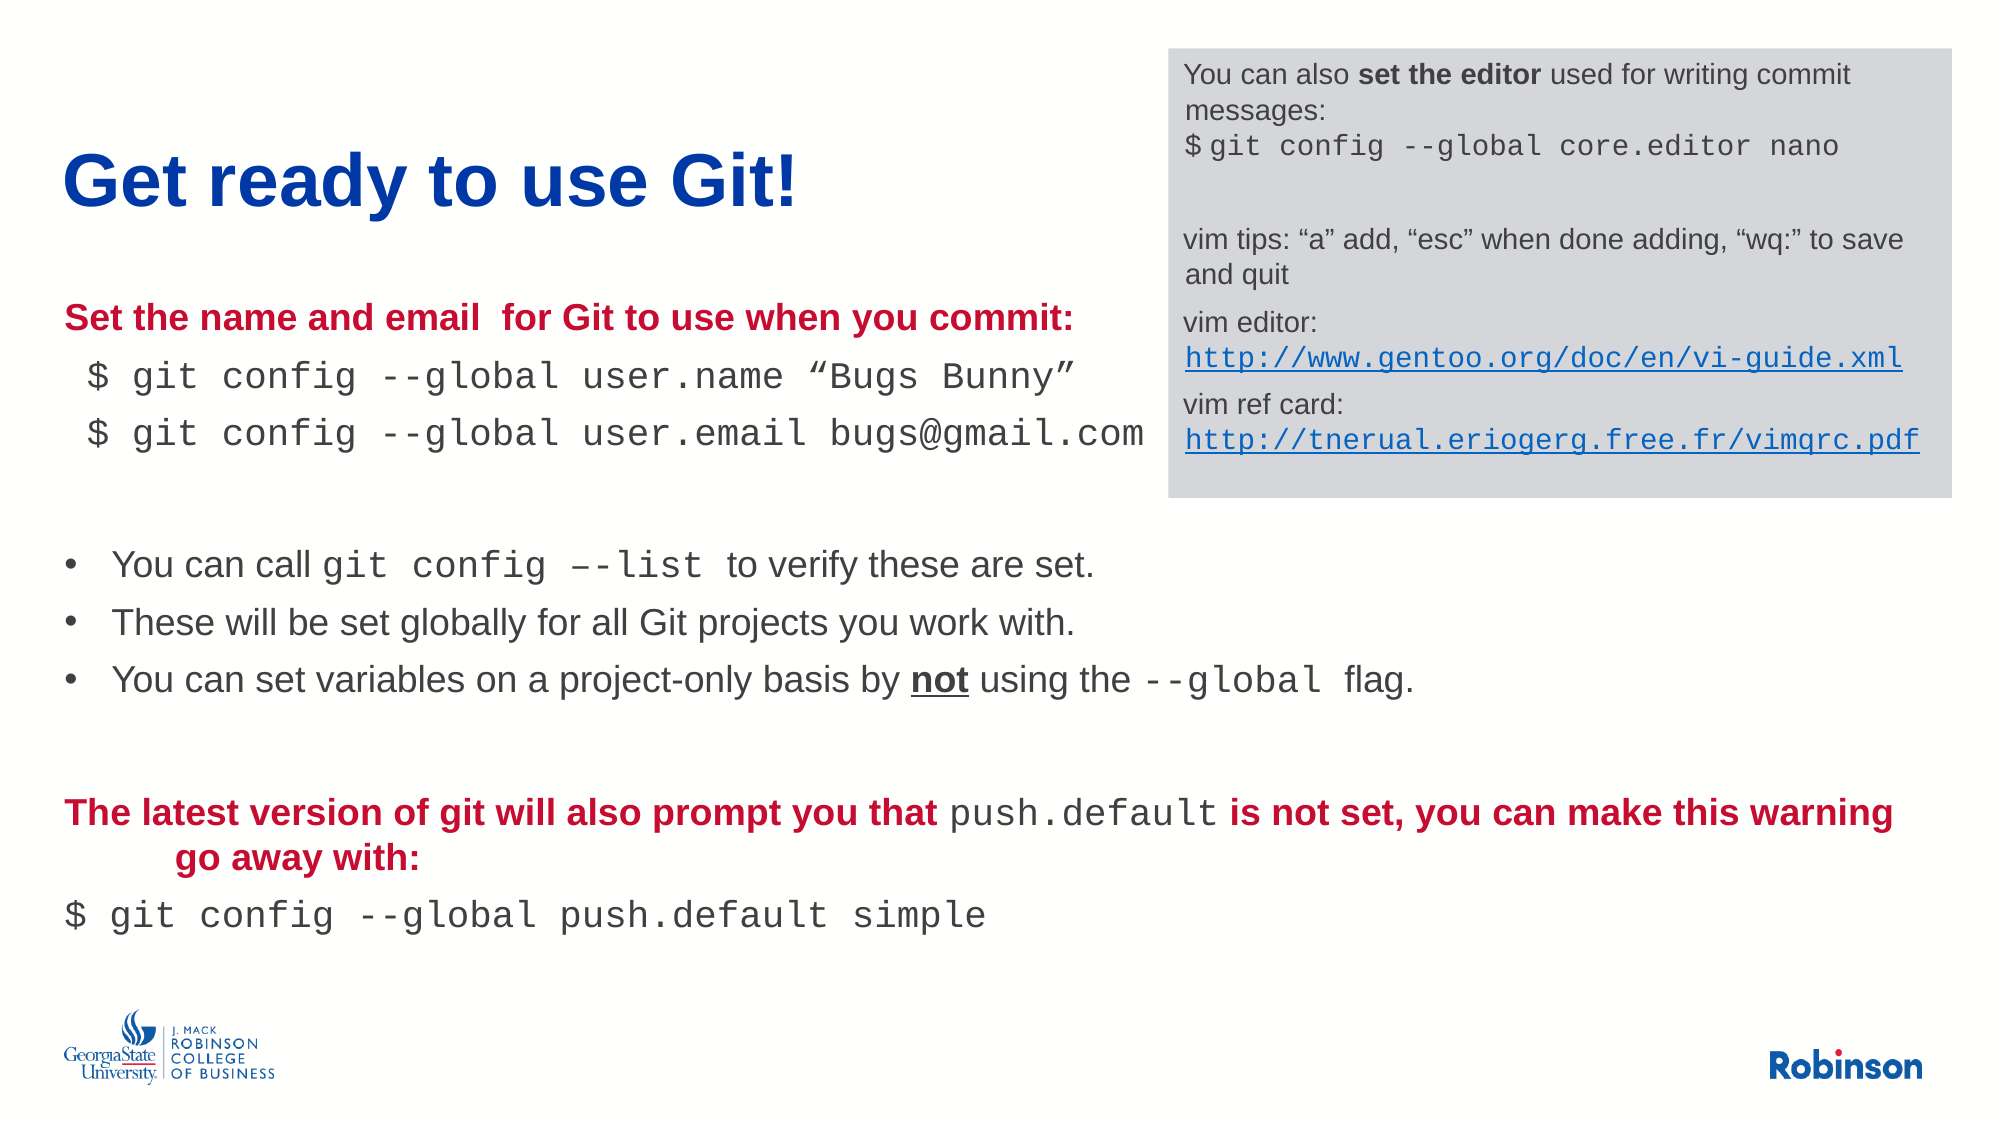

You can also set the editor used for writing commit messages:
$ git config --global core.editor nano

vim tips: “a” add, “esc” when done adding, “wq:” to save and quit
vim editor:
http://www.gentoo.org/doc/en/vi-guide.xml
vim ref card: http://tnerual.eriogerg.free.fr/vimqrc.pdf

# Get ready to use Git!
Set the name and email  for Git to use when you commit:
 $ git config --global user.name “Bugs Bunny”
 $ git config --global user.email bugs@gmail.com

You can call git config –-list to verify these are set.
These will be set globally for all Git projects you work with.
You can set variables on a project-only basis by not using the --global flag.

The latest version of git will also prompt you that push.default is not set, you can make this warning go away with:
$ git config --global push.default simple